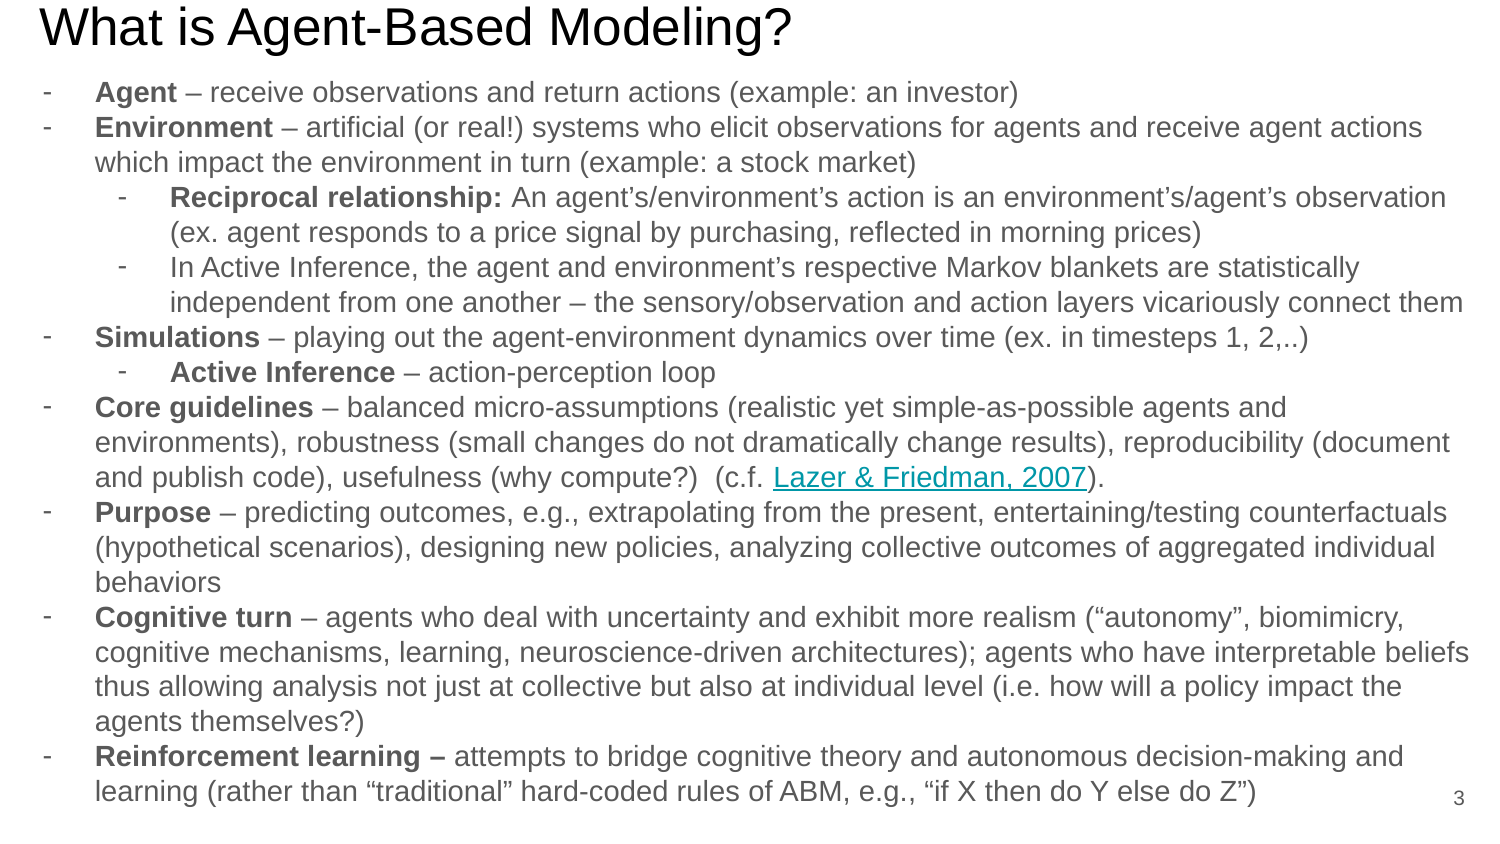

# What is Agent-Based Modeling?
Agent – receive observations and return actions (example: an investor)
Environment – artificial (or real!) systems who elicit observations for agents and receive agent actions which impact the environment in turn (example: a stock market)
Reciprocal relationship: An agent’s/environment’s action is an environment’s/agent’s observation (ex. agent responds to a price signal by purchasing, reflected in morning prices)
In Active Inference, the agent and environment’s respective Markov blankets are statistically independent from one another – the sensory/observation and action layers vicariously connect them
Simulations – playing out the agent-environment dynamics over time (ex. in timesteps 1, 2,..)
Active Inference – action-perception loop
Core guidelines – balanced micro-assumptions (realistic yet simple-as-possible agents and environments), robustness (small changes do not dramatically change results), reproducibility (document and publish code), usefulness (why compute?)  (c.f. Lazer & Friedman, 2007).
Purpose – predicting outcomes, e.g., extrapolating from the present, entertaining/testing counterfactuals (hypothetical scenarios), designing new policies, analyzing collective outcomes of aggregated individual behaviors
Cognitive turn – agents who deal with uncertainty and exhibit more realism (“autonomy”, biomimicry, cognitive mechanisms, learning, neuroscience-driven architectures); agents who have interpretable beliefs thus allowing analysis not just at collective but also at individual level (i.e. how will a policy impact the agents themselves?)
Reinforcement learning – attempts to bridge cognitive theory and autonomous decision-making and learning (rather than “traditional” hard-coded rules of ABM, e.g., “if X then do Y else do Z”)
3